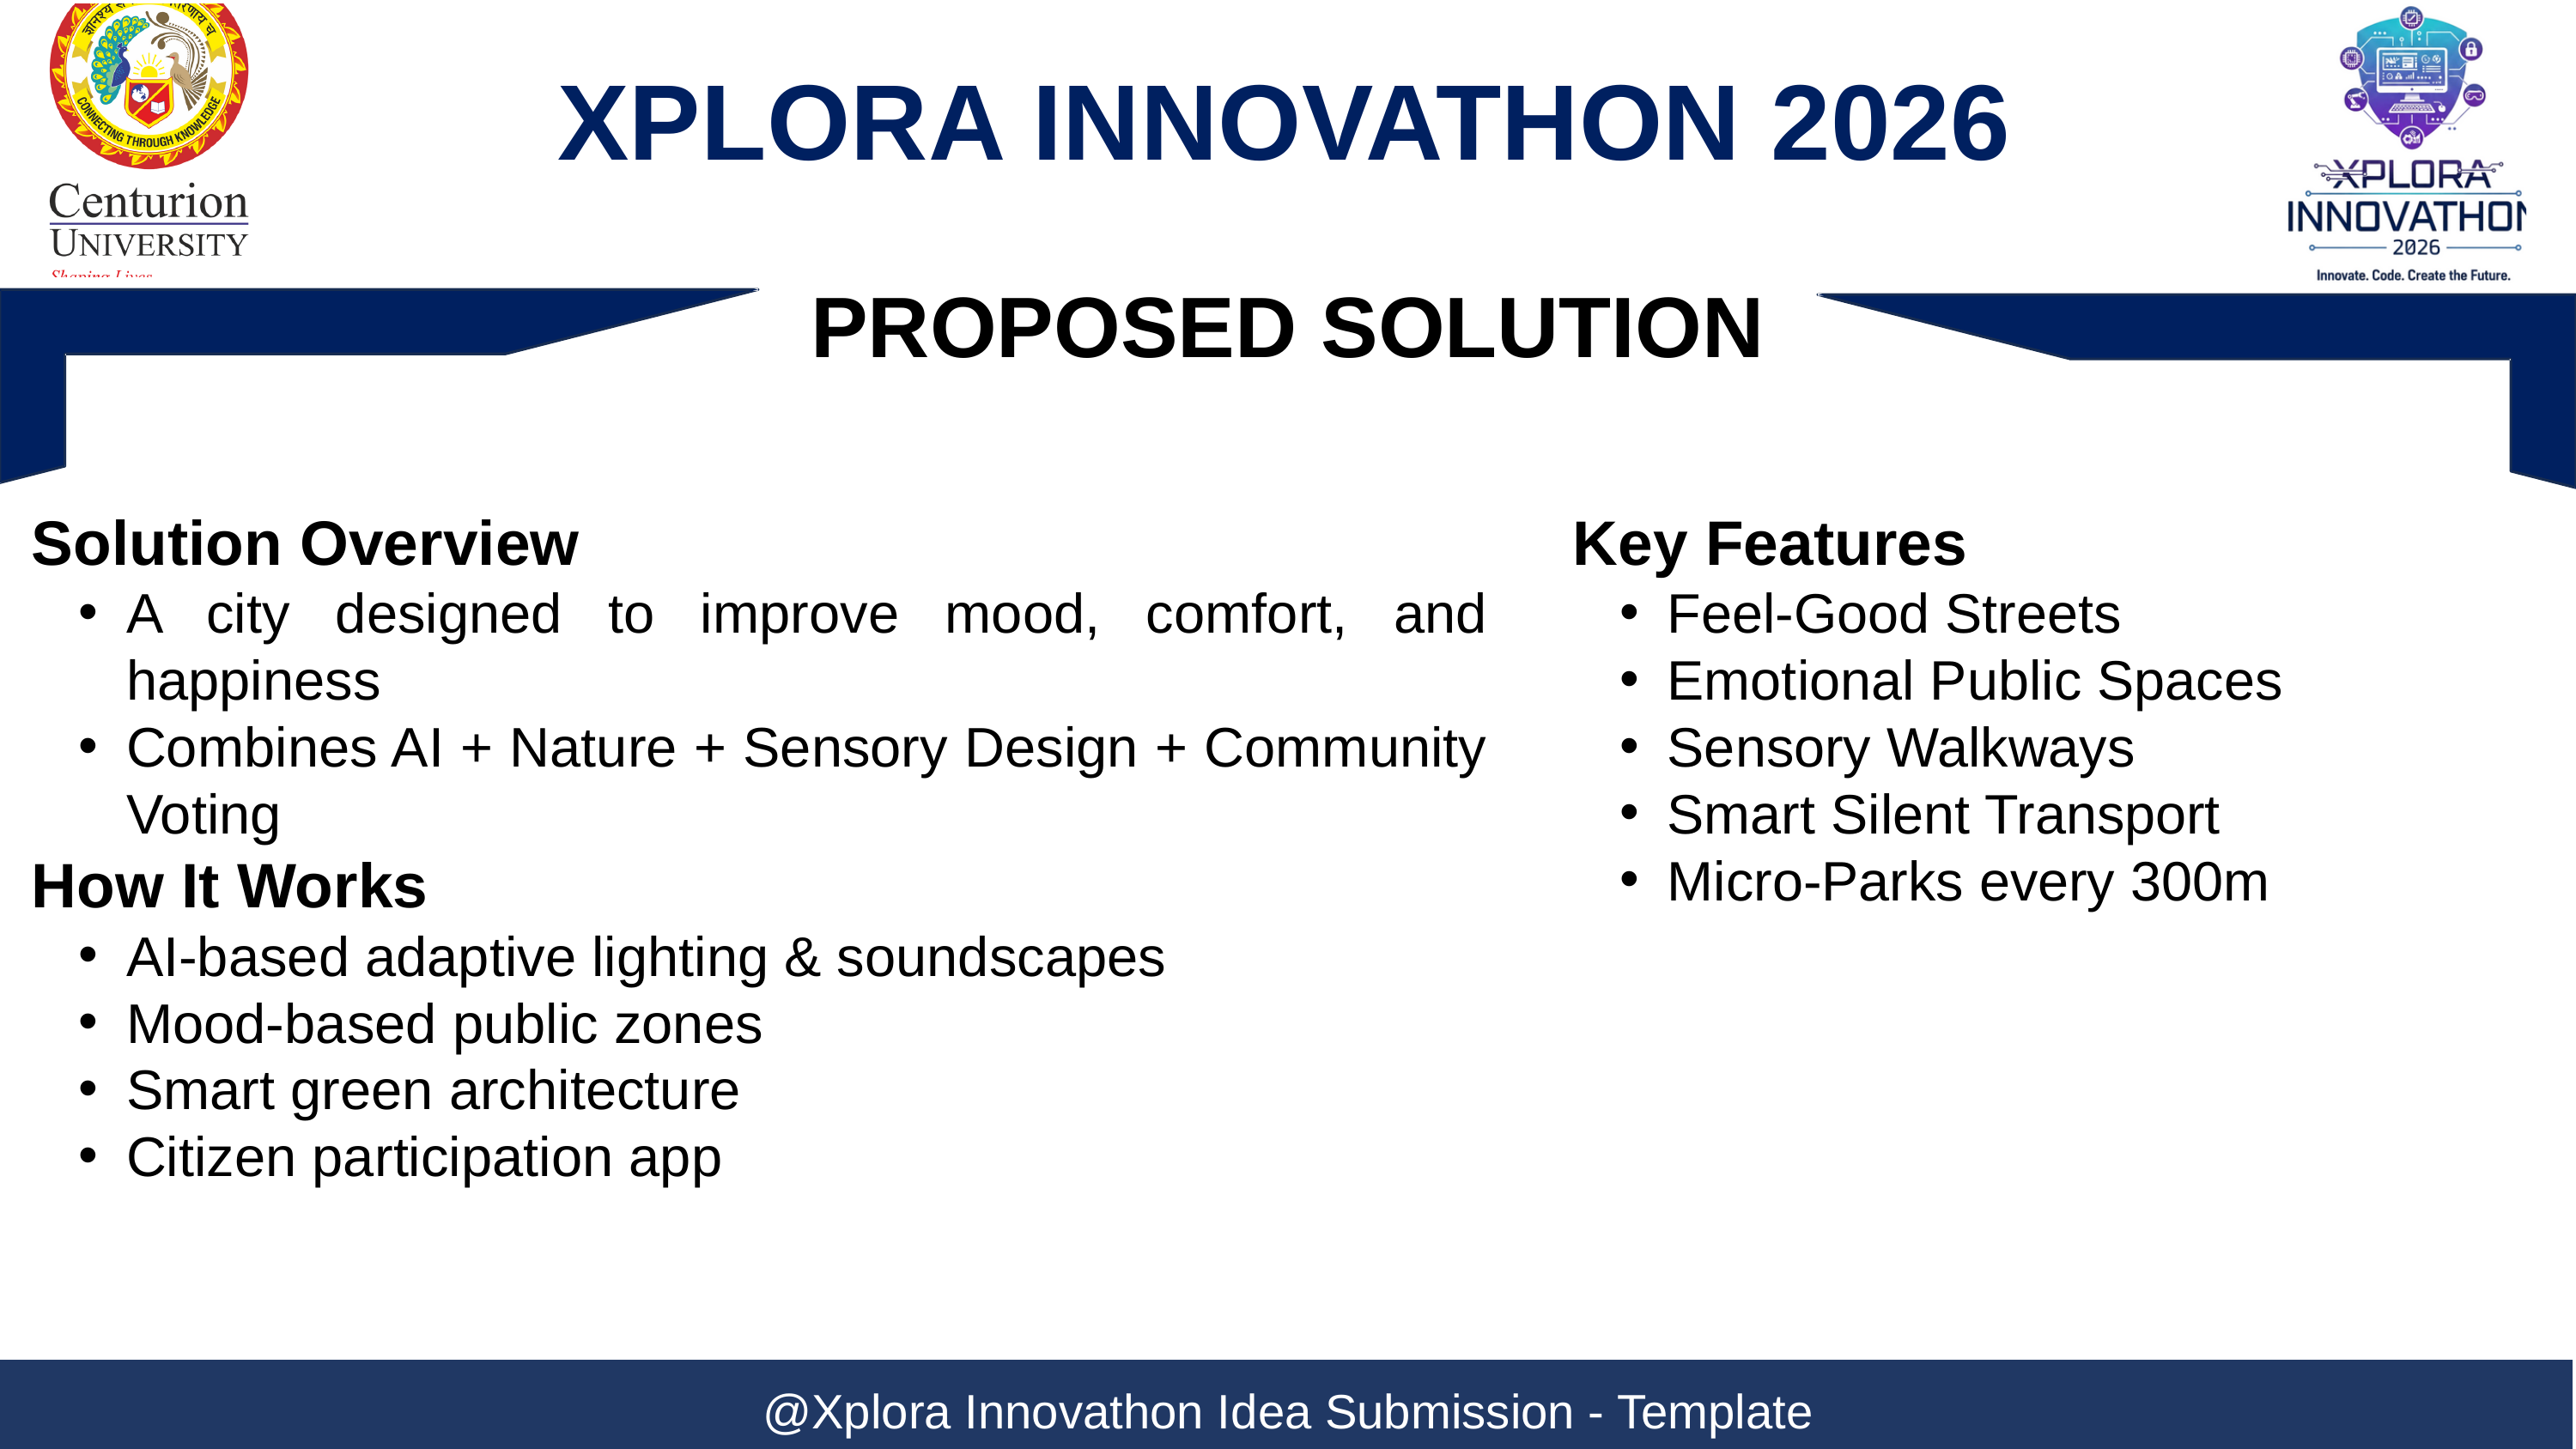

XPLORA INNOVATHON 2026
PROPOSED SOLUTION

Solution Overview
A city designed to improve mood, comfort, and happiness
Combines AI + Nature + Sensory Design + Community Voting
How It Works
AI-based adaptive lighting & soundscapes
Mood-based public zones
Smart green architecture
Citizen participation app
Key Features
Feel-Good Streets
Emotional Public Spaces
Sensory Walkways
Smart Silent Transport
Micro-Parks every 300m

@Xplora Innovathon Idea Submission - Template